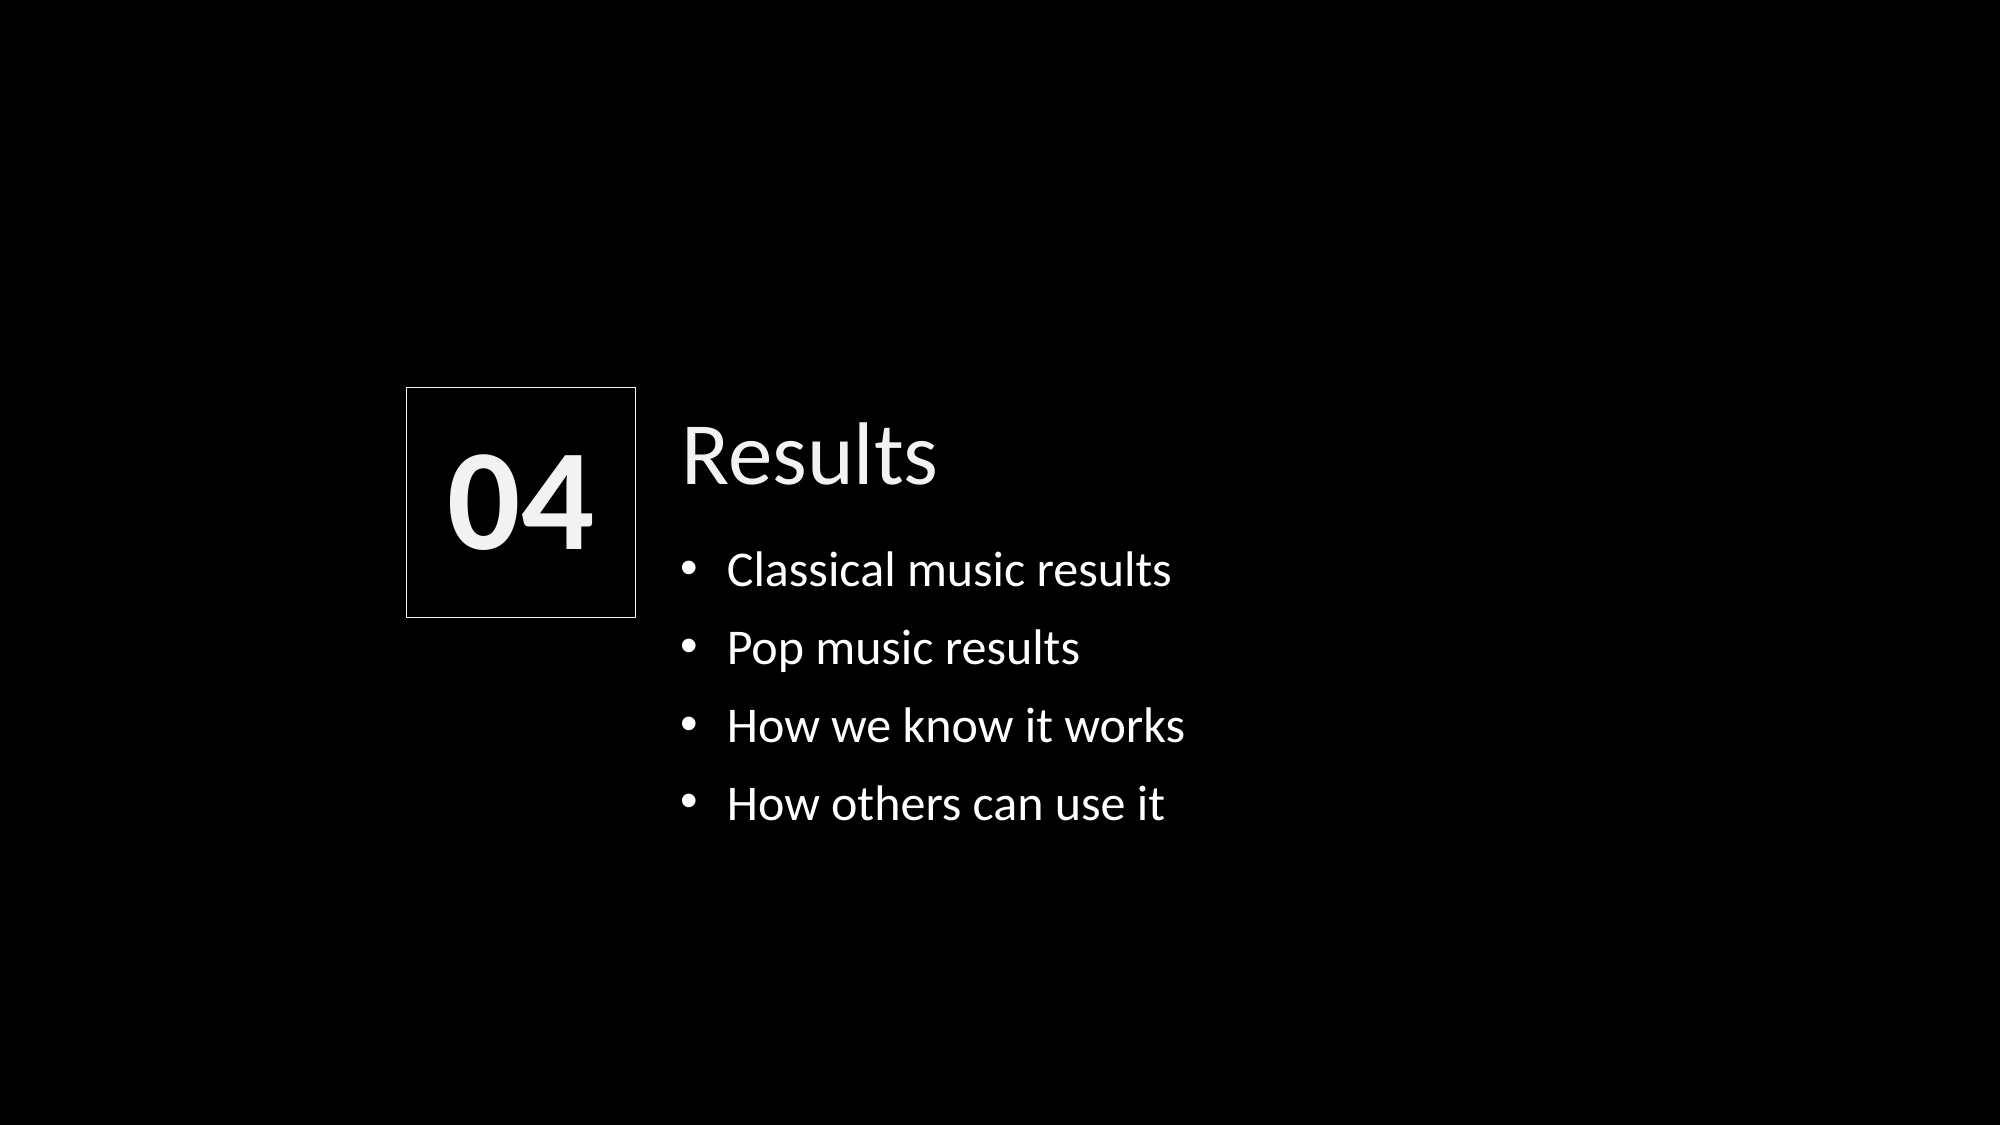

04
Results
Classical music results
Pop music results
How we know it works
How others can use it